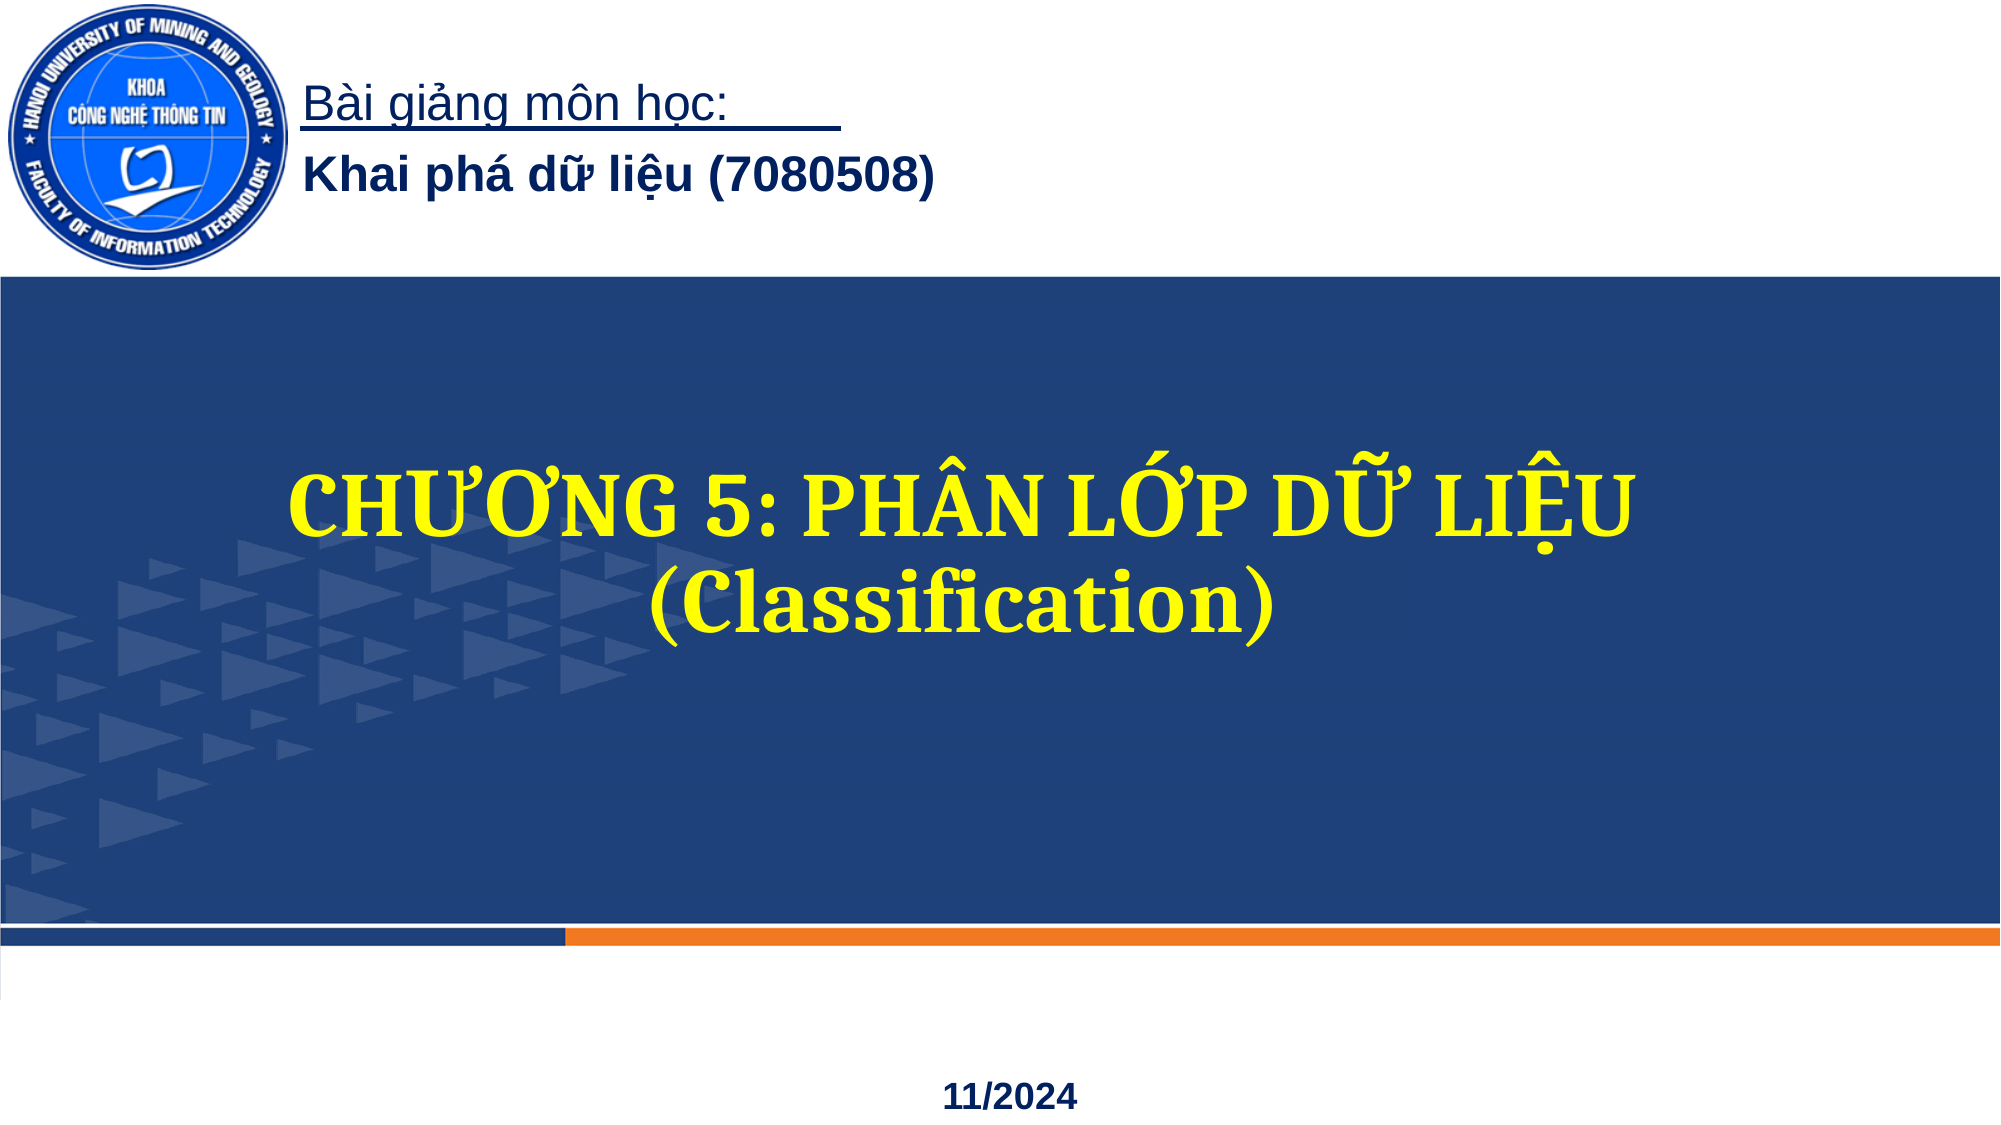

Bài giảng môn học:
Khai phá dữ liệu (7080508)
# CHƯƠNG 5: PHÂN LỚP DỮ LIỆU (Classification)
11/2024